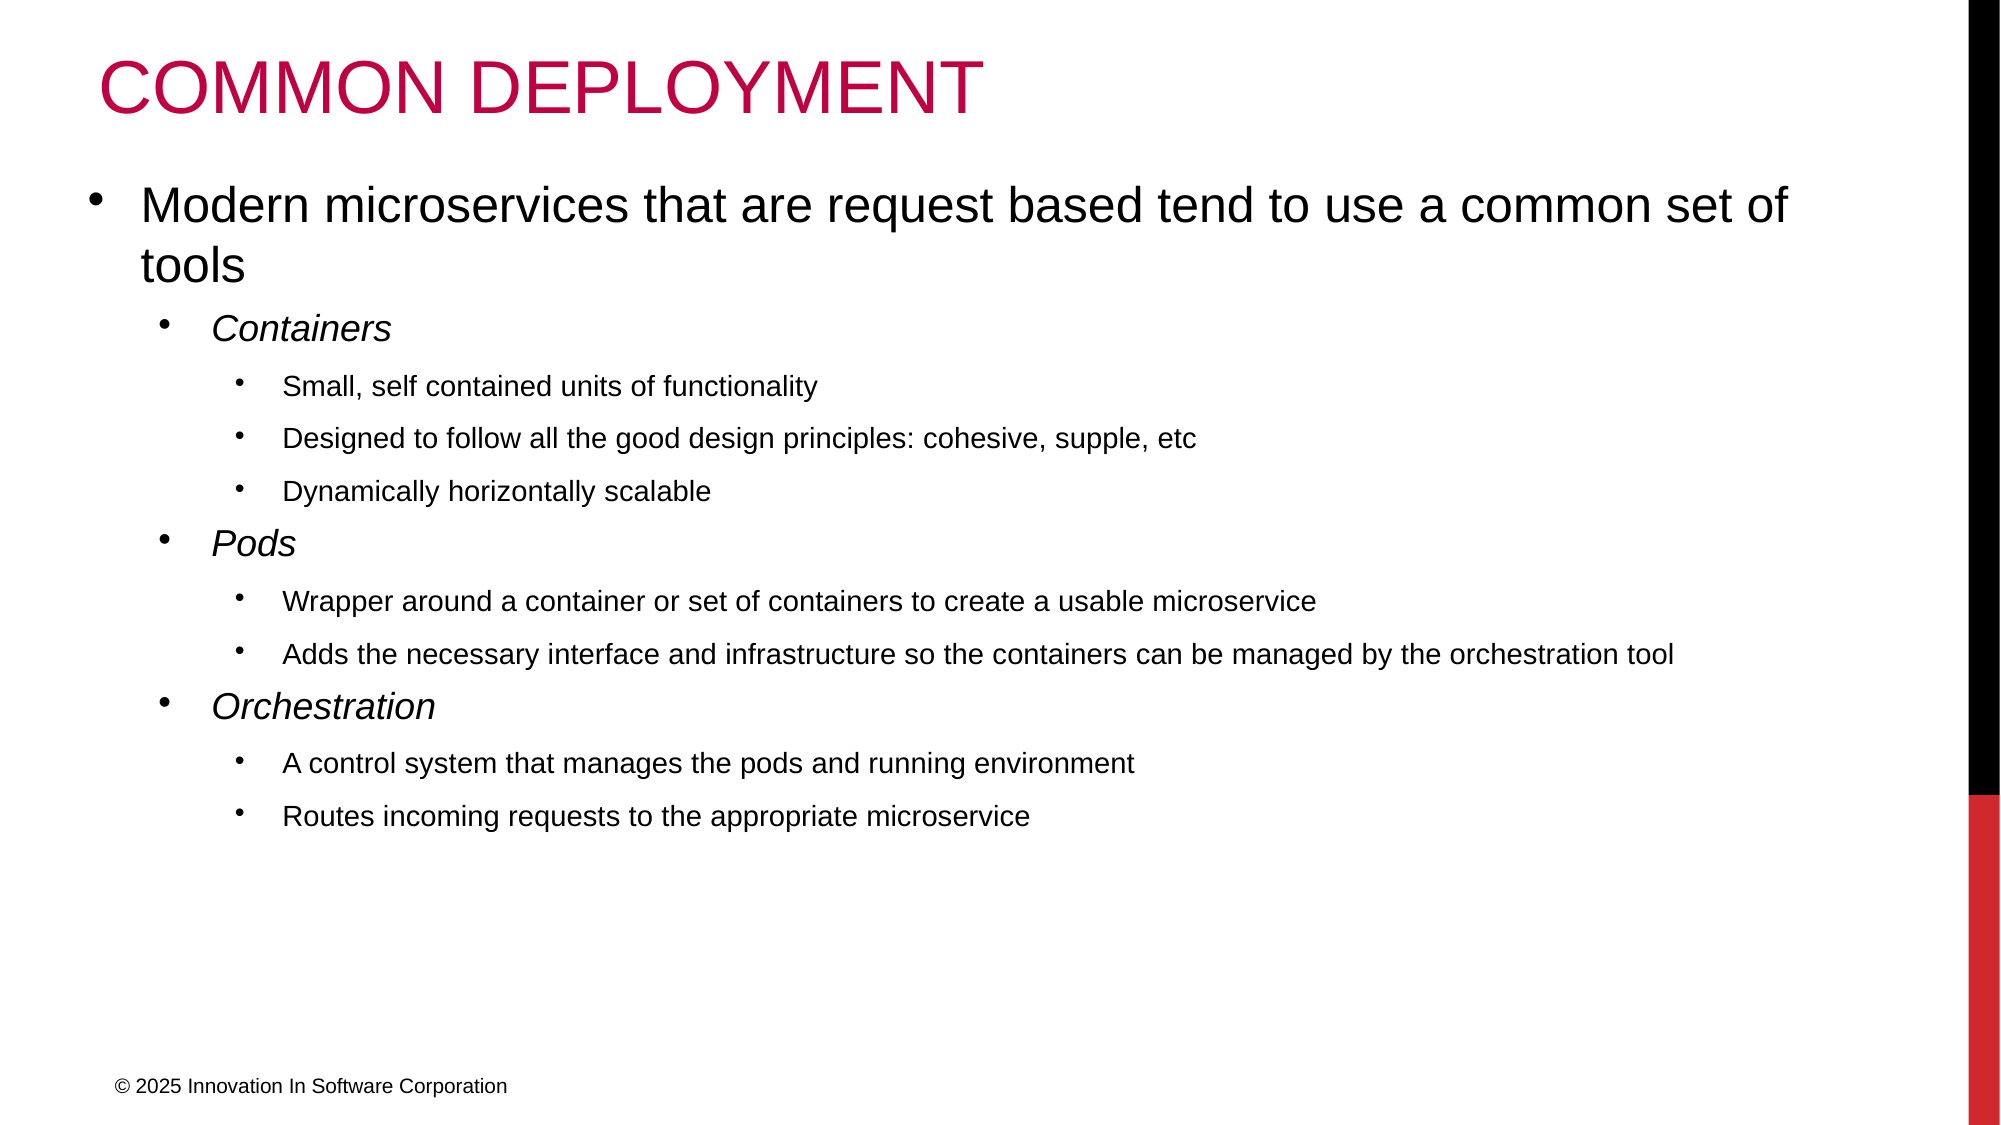

# Common Deployment
Modern microservices that are request based tend to use a common set of tools
Containers
Small, self contained units of functionality
Designed to follow all the good design principles: cohesive, supple, etc
Dynamically horizontally scalable
Pods
Wrapper around a container or set of containers to create a usable microservice
Adds the necessary interface and infrastructure so the containers can be managed by the orchestration tool
Orchestration
A control system that manages the pods and running environment
Routes incoming requests to the appropriate microservice
© 2025 Innovation In Software Corporation